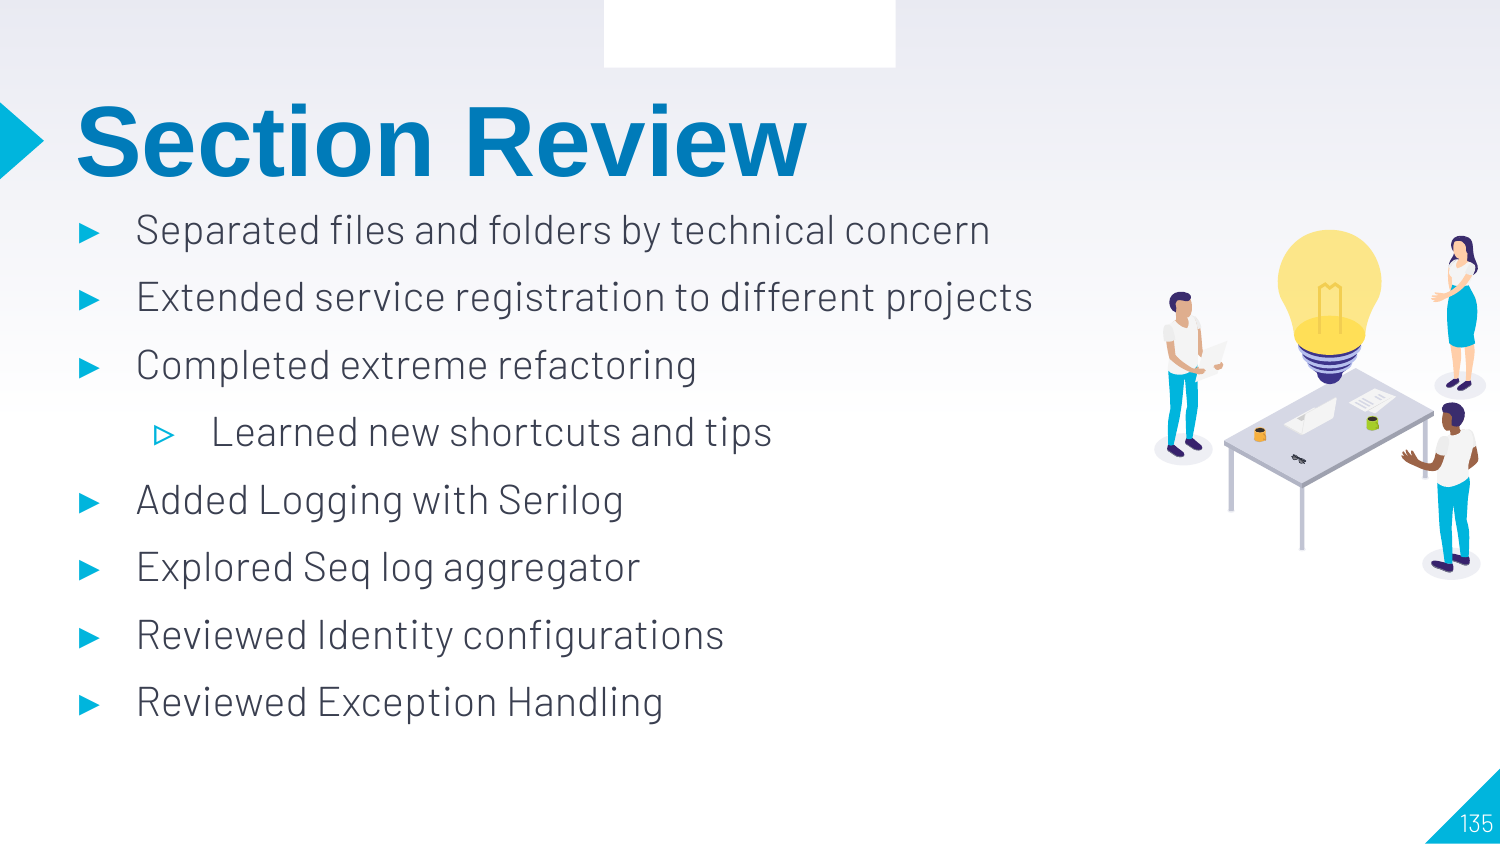

Section Overview

# Section Review
Separated files and folders by technical concern
Extended service registration to different projects
Completed extreme refactoring
Learned new shortcuts and tips
Added Logging with Serilog
Explored Seq log aggregator
Reviewed Identity configurations
Reviewed Exception Handling

135